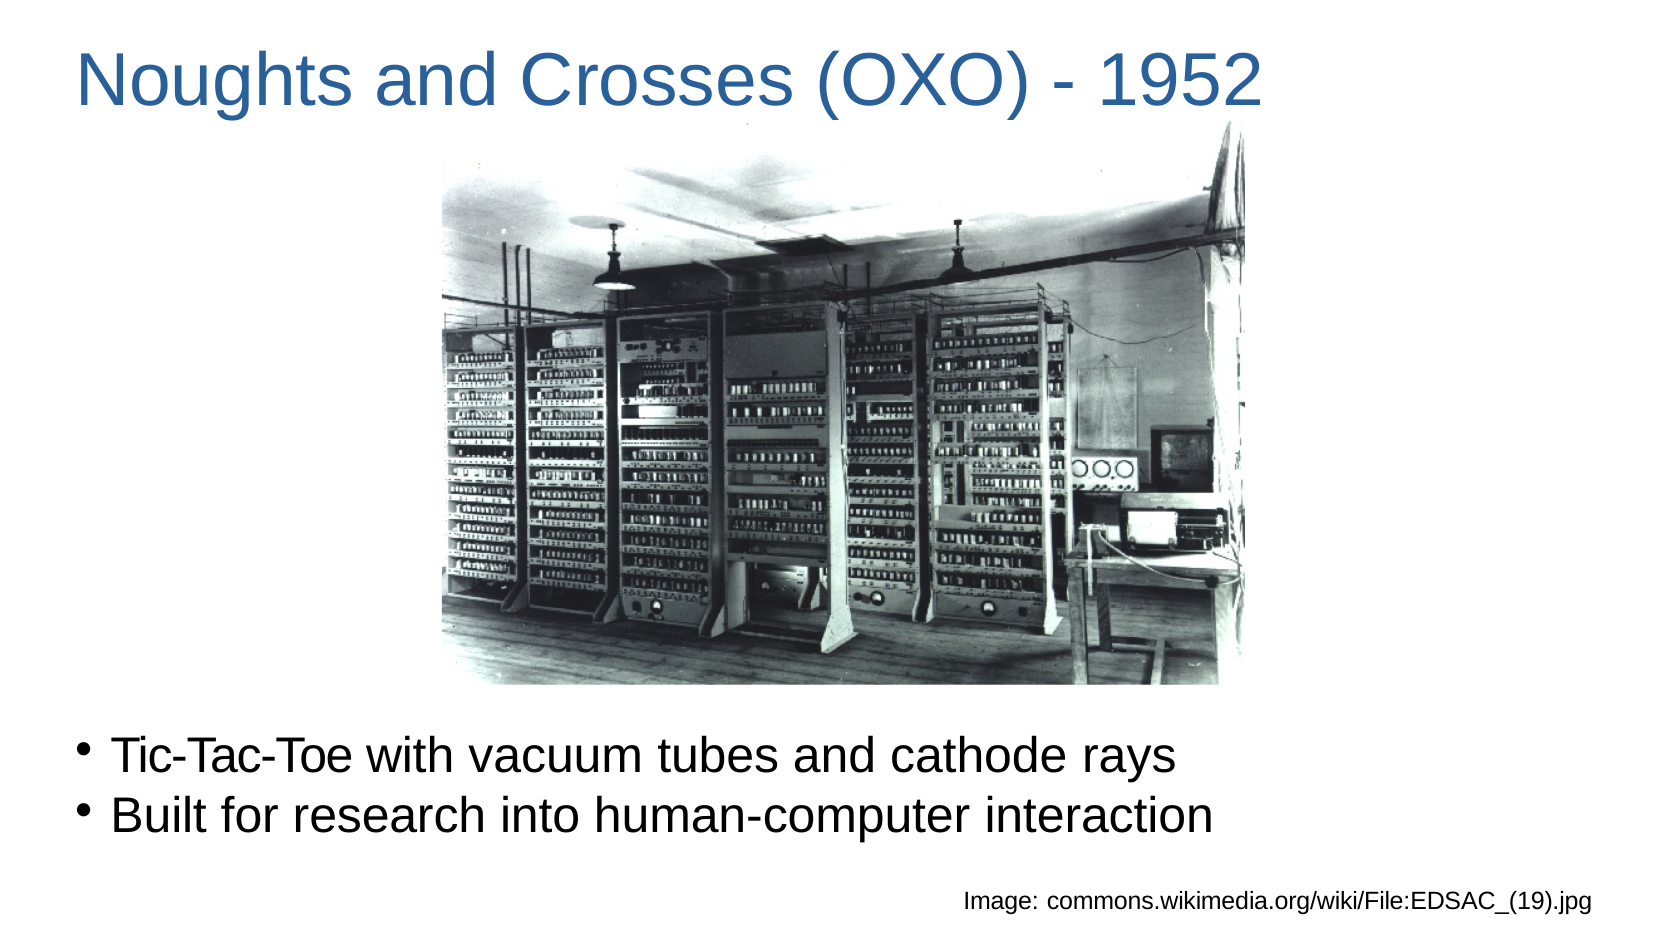

# Noughts and Crosses (OXO) - 1952

Tic-Tac-Toe with vacuum tubes and cathode rays
Built for research into human-computer interaction
Image: commons.wikimedia.org/wiki/File:EDSAC_(19).jpg